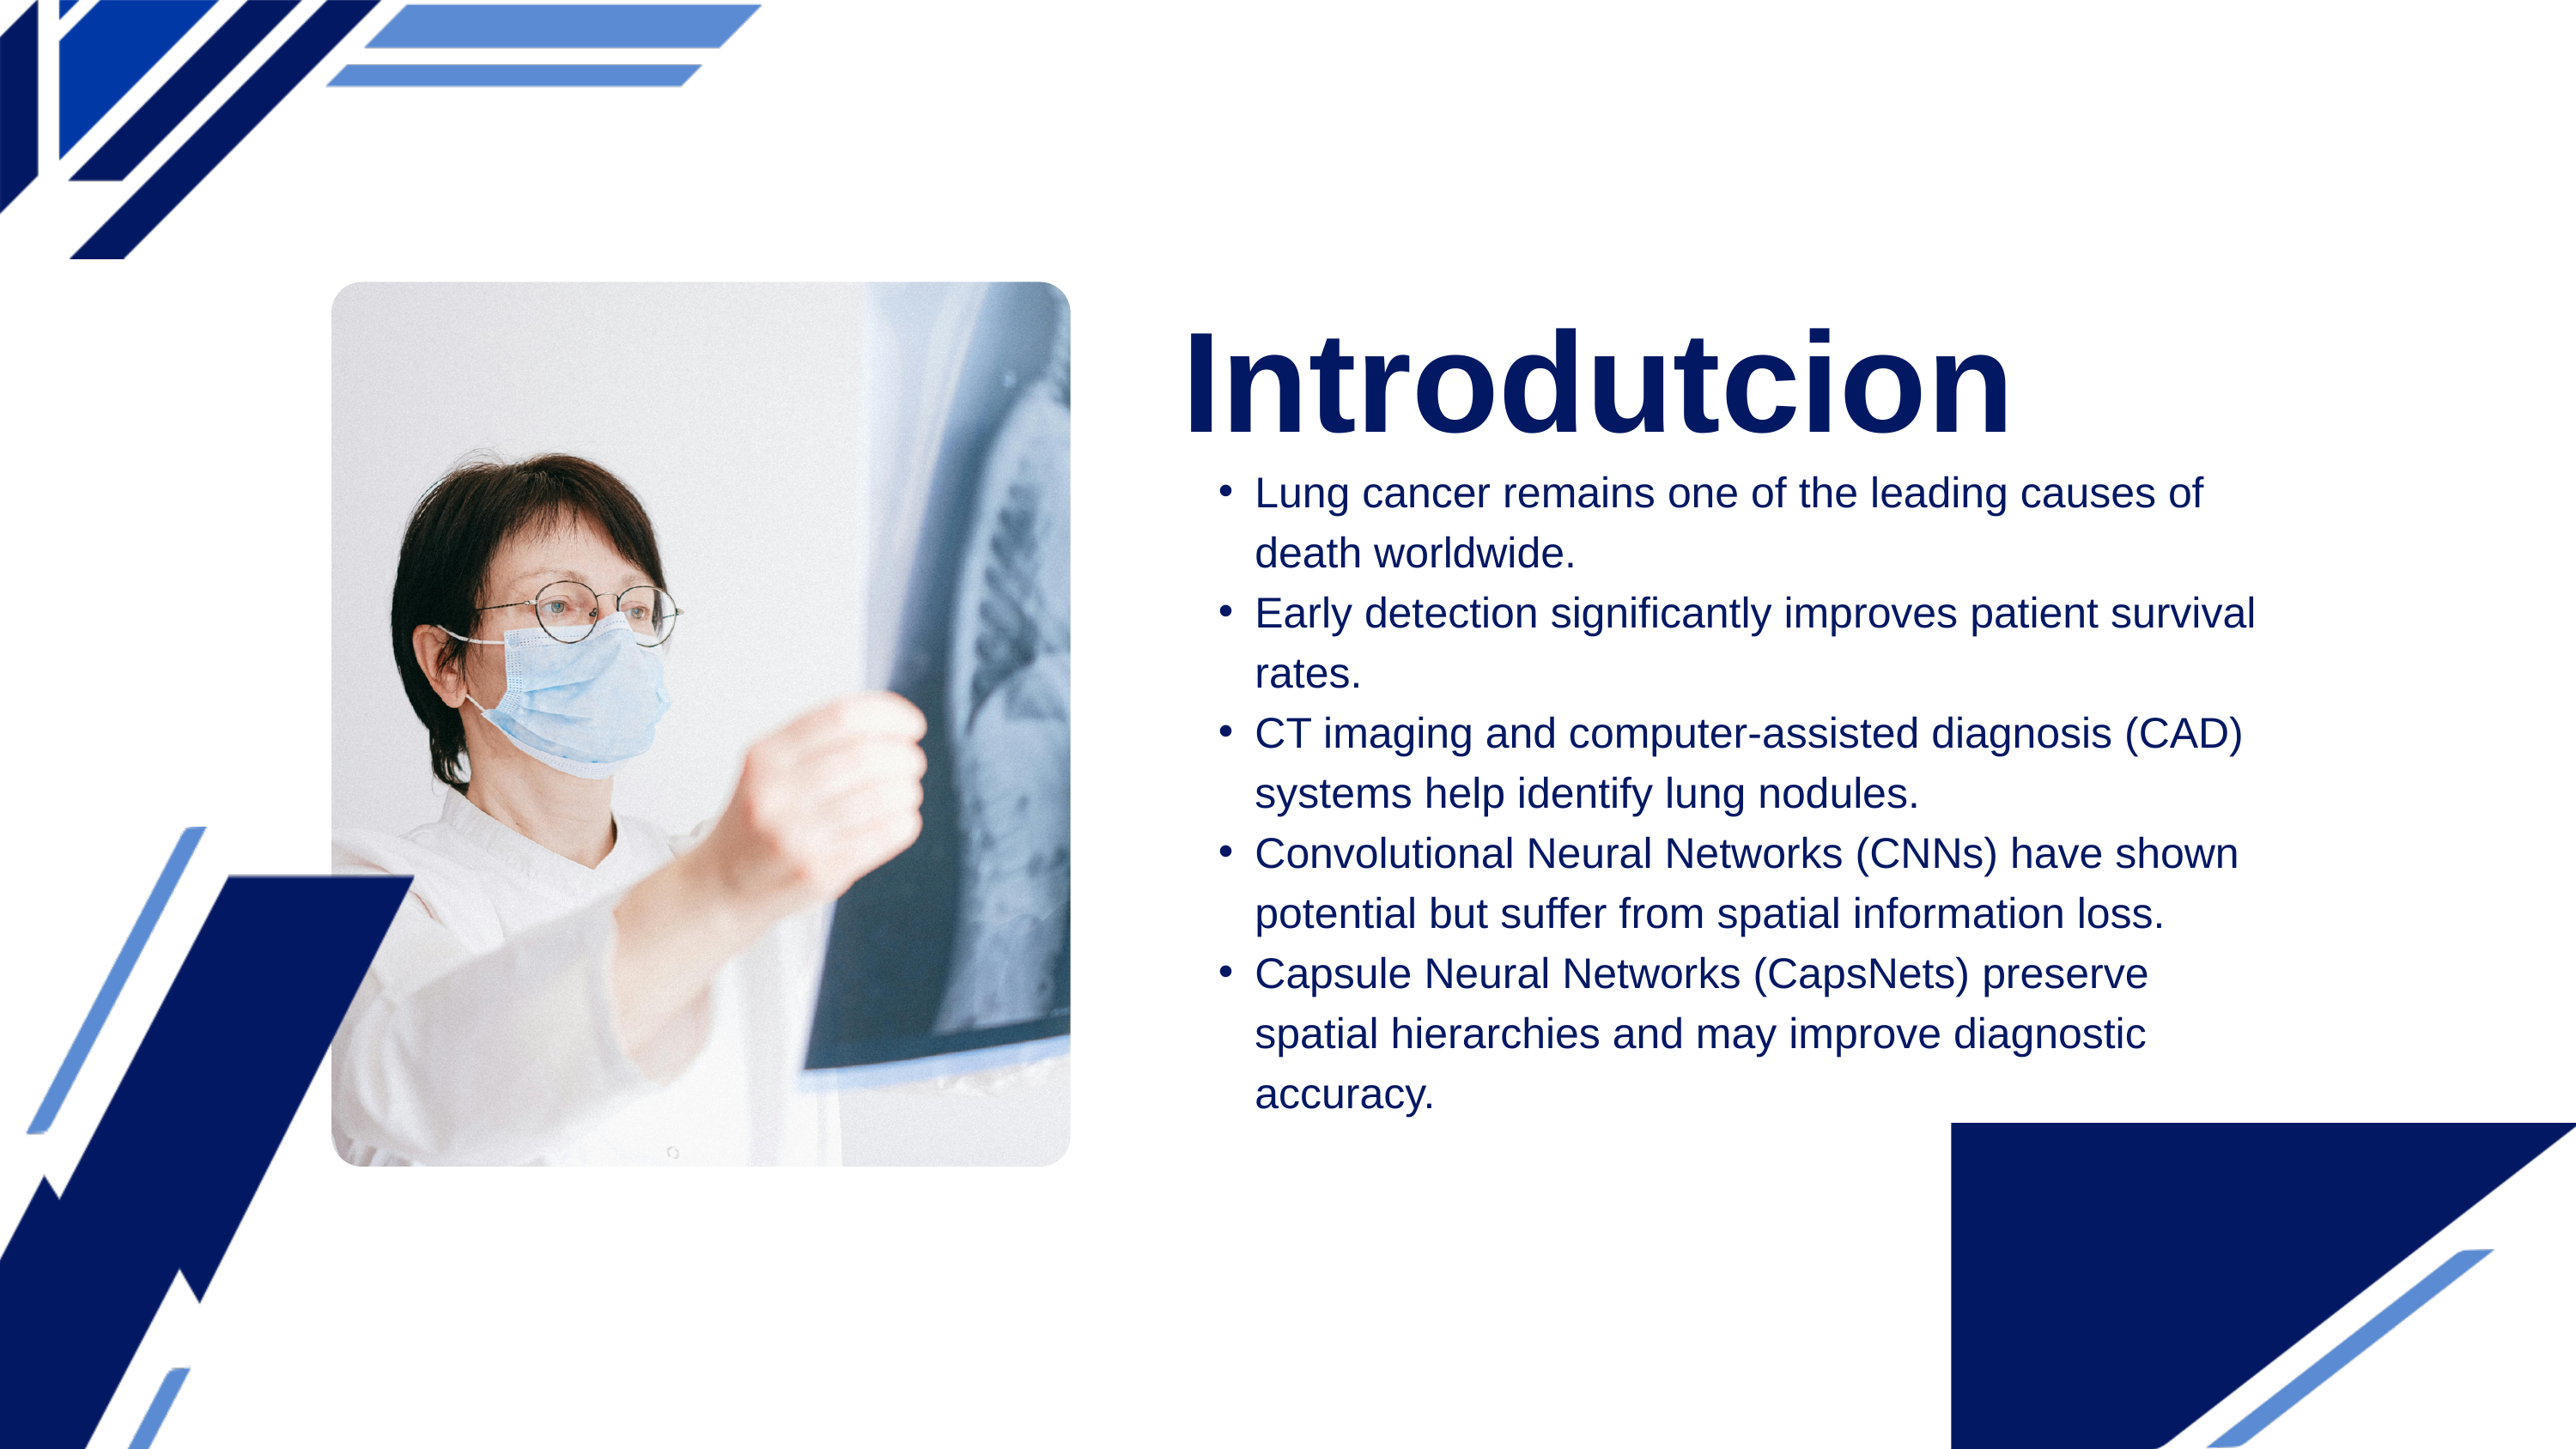

Introdutcion

Lung cancer remains one of the leading causes of death worldwide.
Early detection significantly improves patient survival rates.
CT imaging and computer-assisted diagnosis (CAD) systems help identify lung nodules.
Convolutional Neural Networks (CNNs) have shown potential but suffer from spatial information loss.
Capsule Neural Networks (CapsNets) preserve spatial hierarchies and may improve diagnostic accuracy.